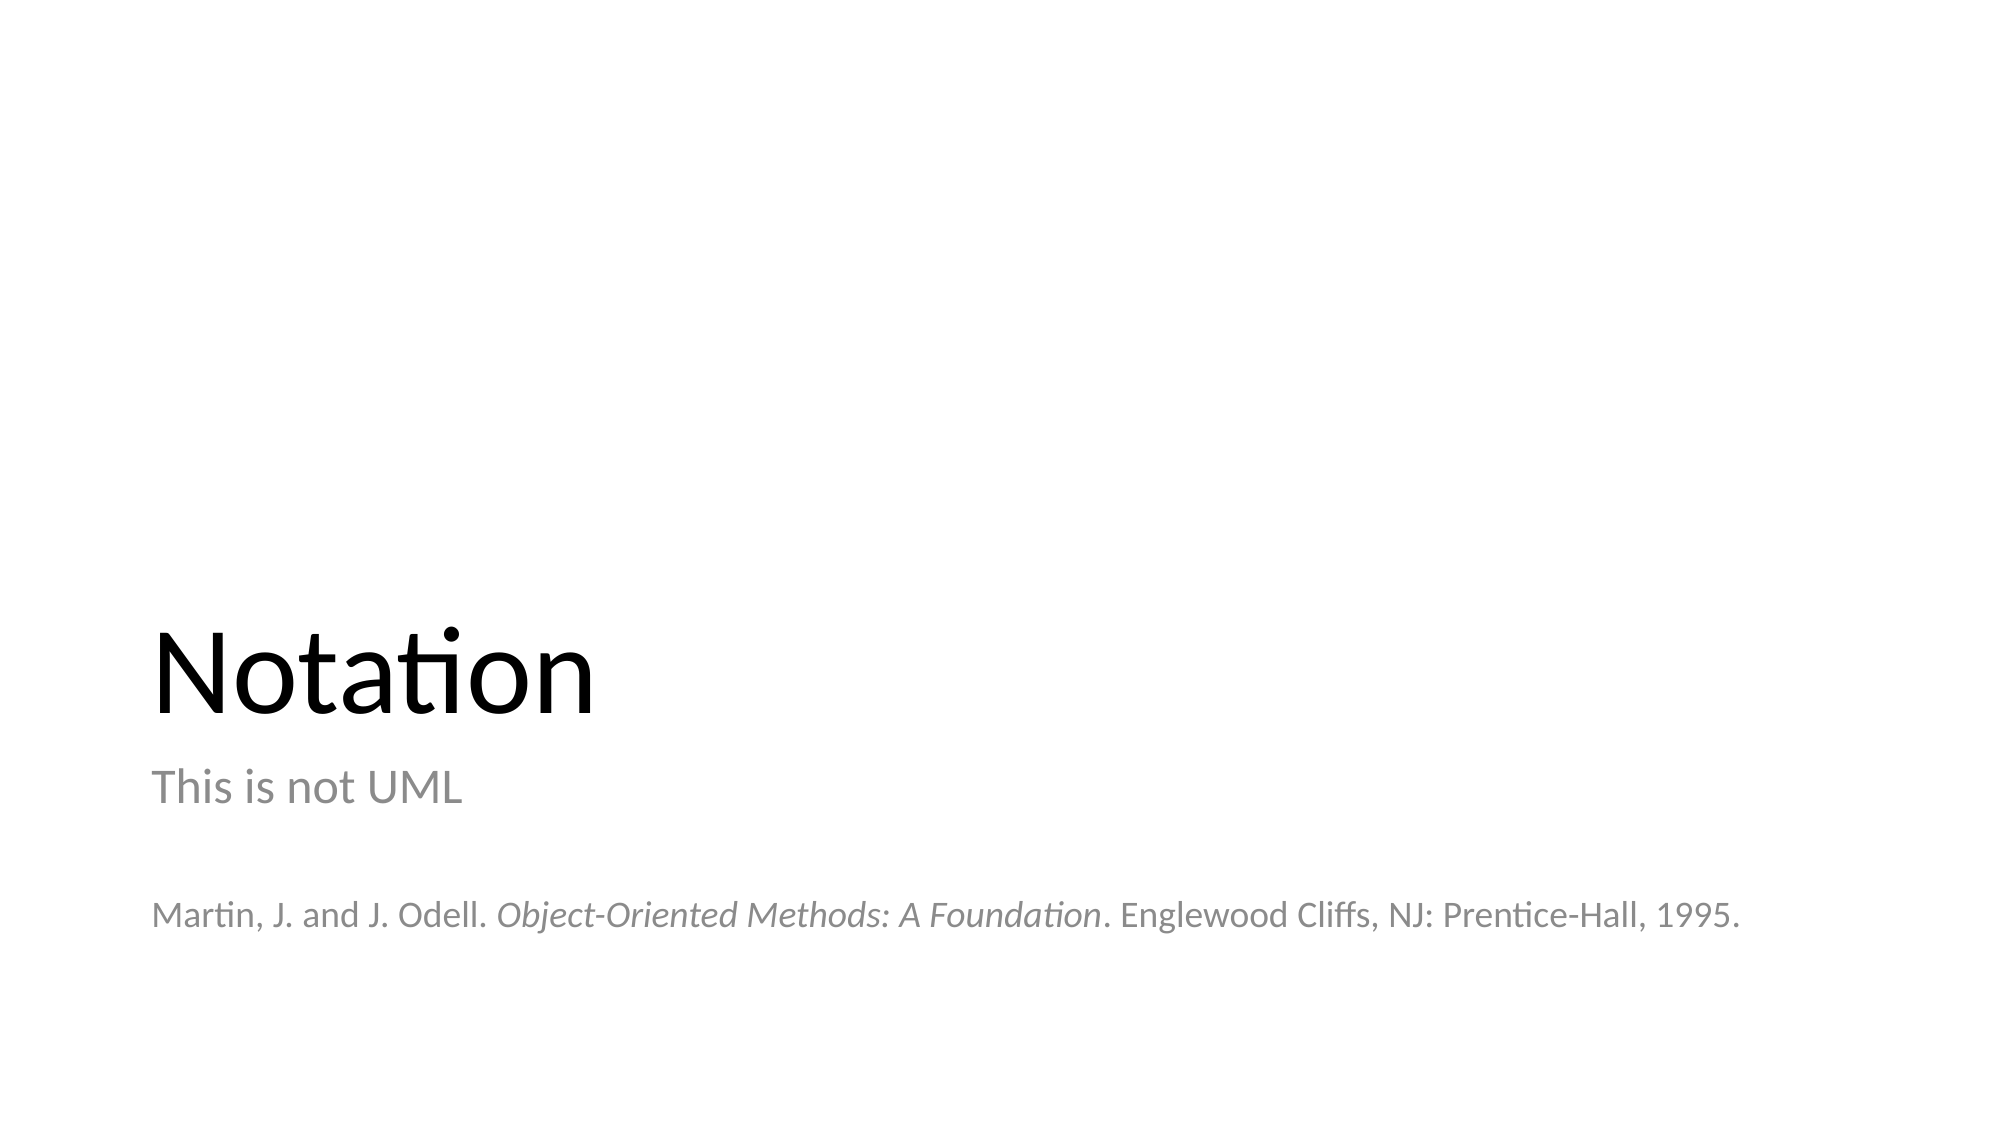

# Notation
This is not UML
Martin, J. and J. Odell. Object-Oriented Methods: A Foundation. Englewood Cliffs, NJ: Prentice-Hall, 1995.